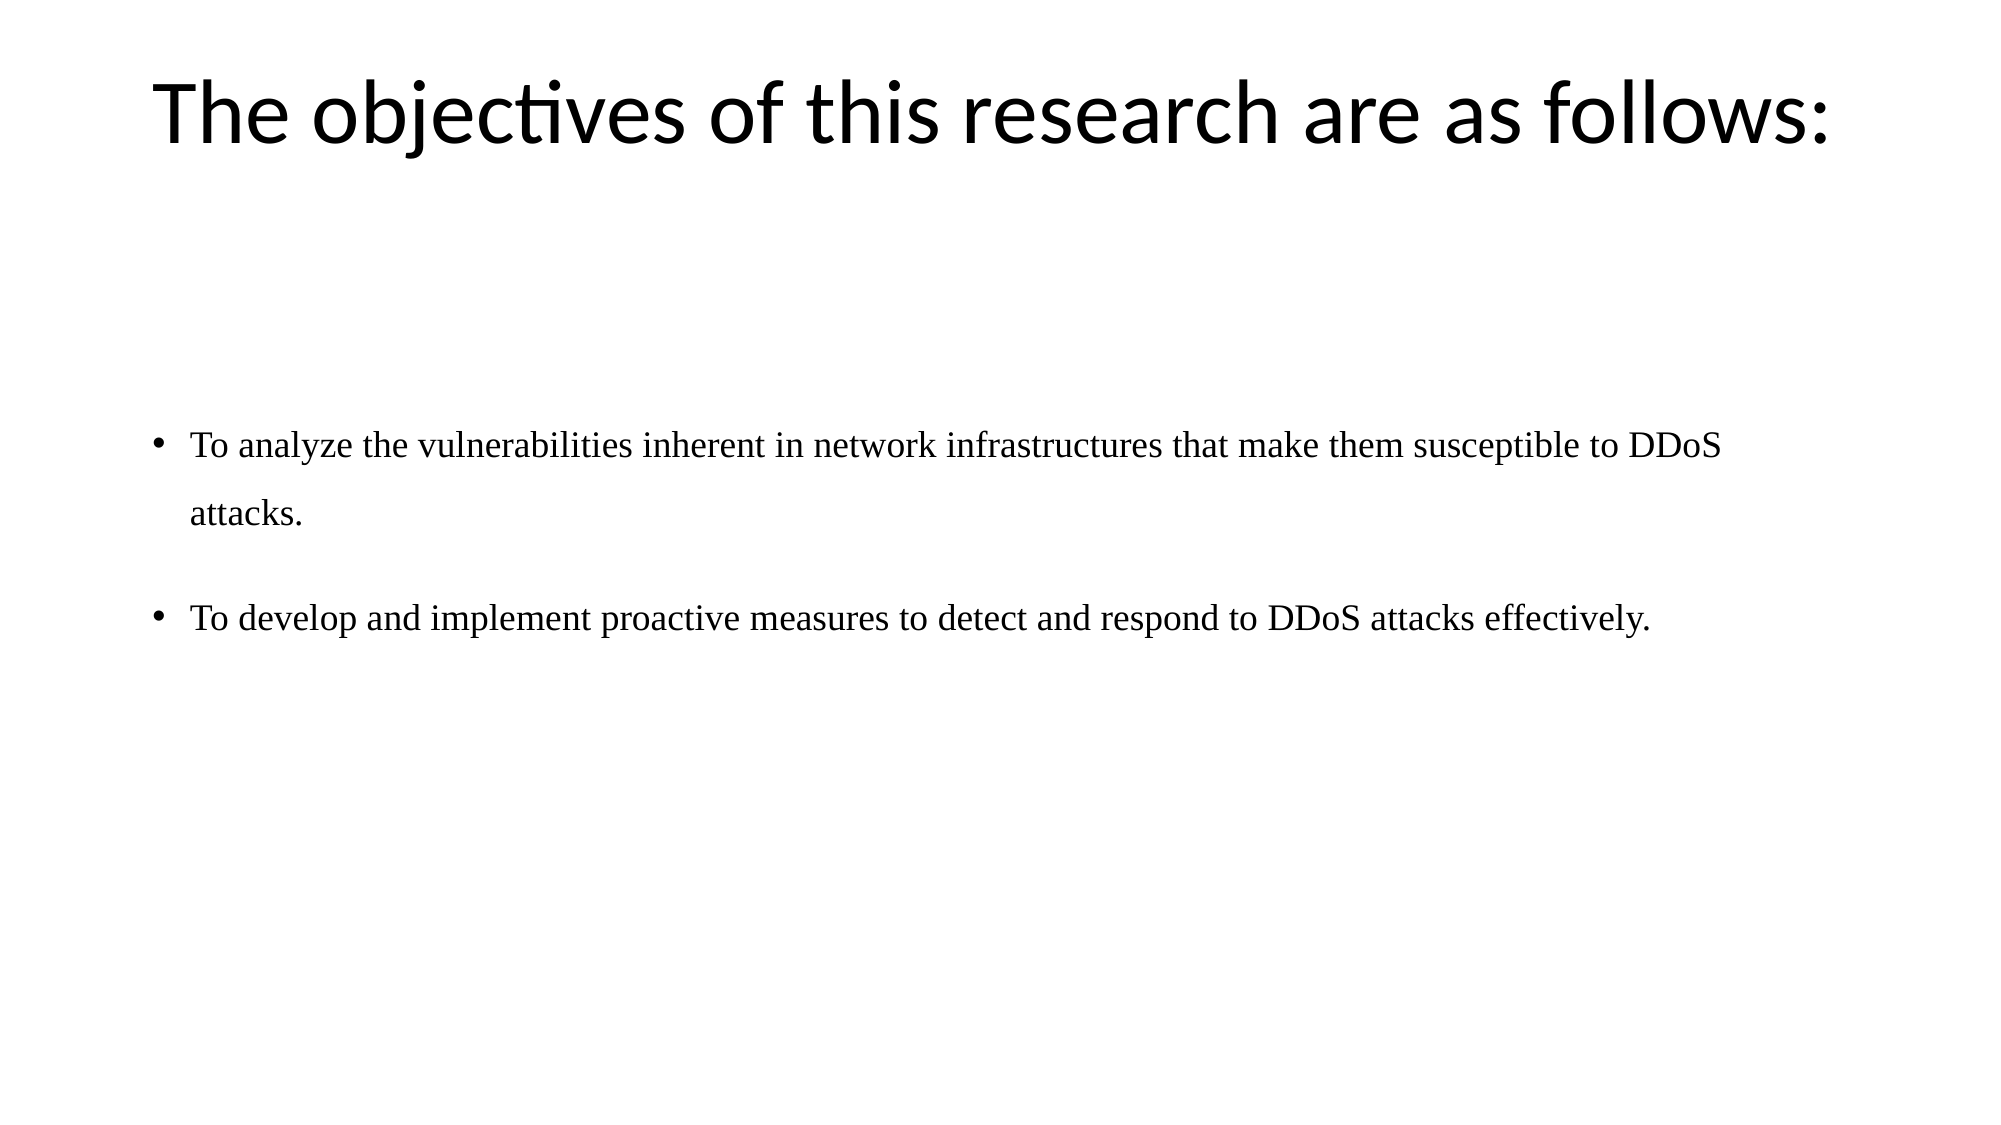

# The objectives of this research are as follows:

To analyze the vulnerabilities inherent in network infrastructures that make them susceptible to DDoS attacks.
To develop and implement proactive measures to detect and respond to DDoS attacks effectively.